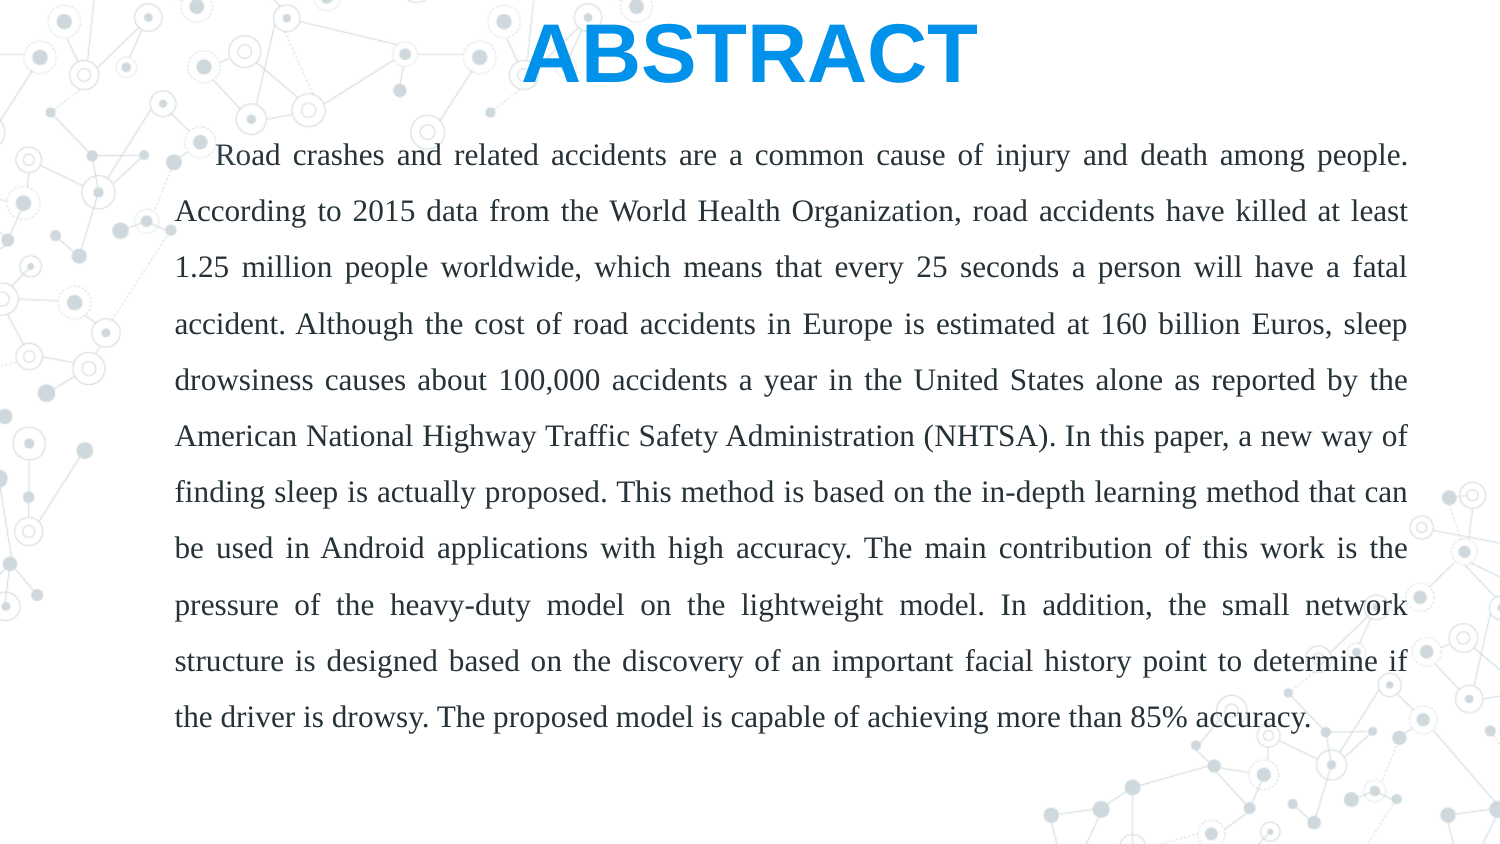

# ABSTRACT
         Road crashes and related accidents are a common cause of injury and death among people. According to 2015 data from the World Health Organization, road accidents have killed at least 1.25 million people worldwide, which means that every 25 seconds a person will have a fatal accident. Although the cost of road accidents in Europe is estimated at 160 billion Euros, sleep drowsiness causes about 100,000 accidents a year in the United States alone as reported by the American National Highway Traffic Safety Administration (NHTSA). In this paper, a new way of finding sleep is actually proposed. This method is based on the in-depth learning method that can be used in Android applications with high accuracy. The main contribution of this work is the pressure of the heavy-duty model on the lightweight model. In addition, the small network structure is designed based on the discovery of an important facial history point to determine if the driver is drowsy. The proposed model is capable of achieving more than 85% accuracy.